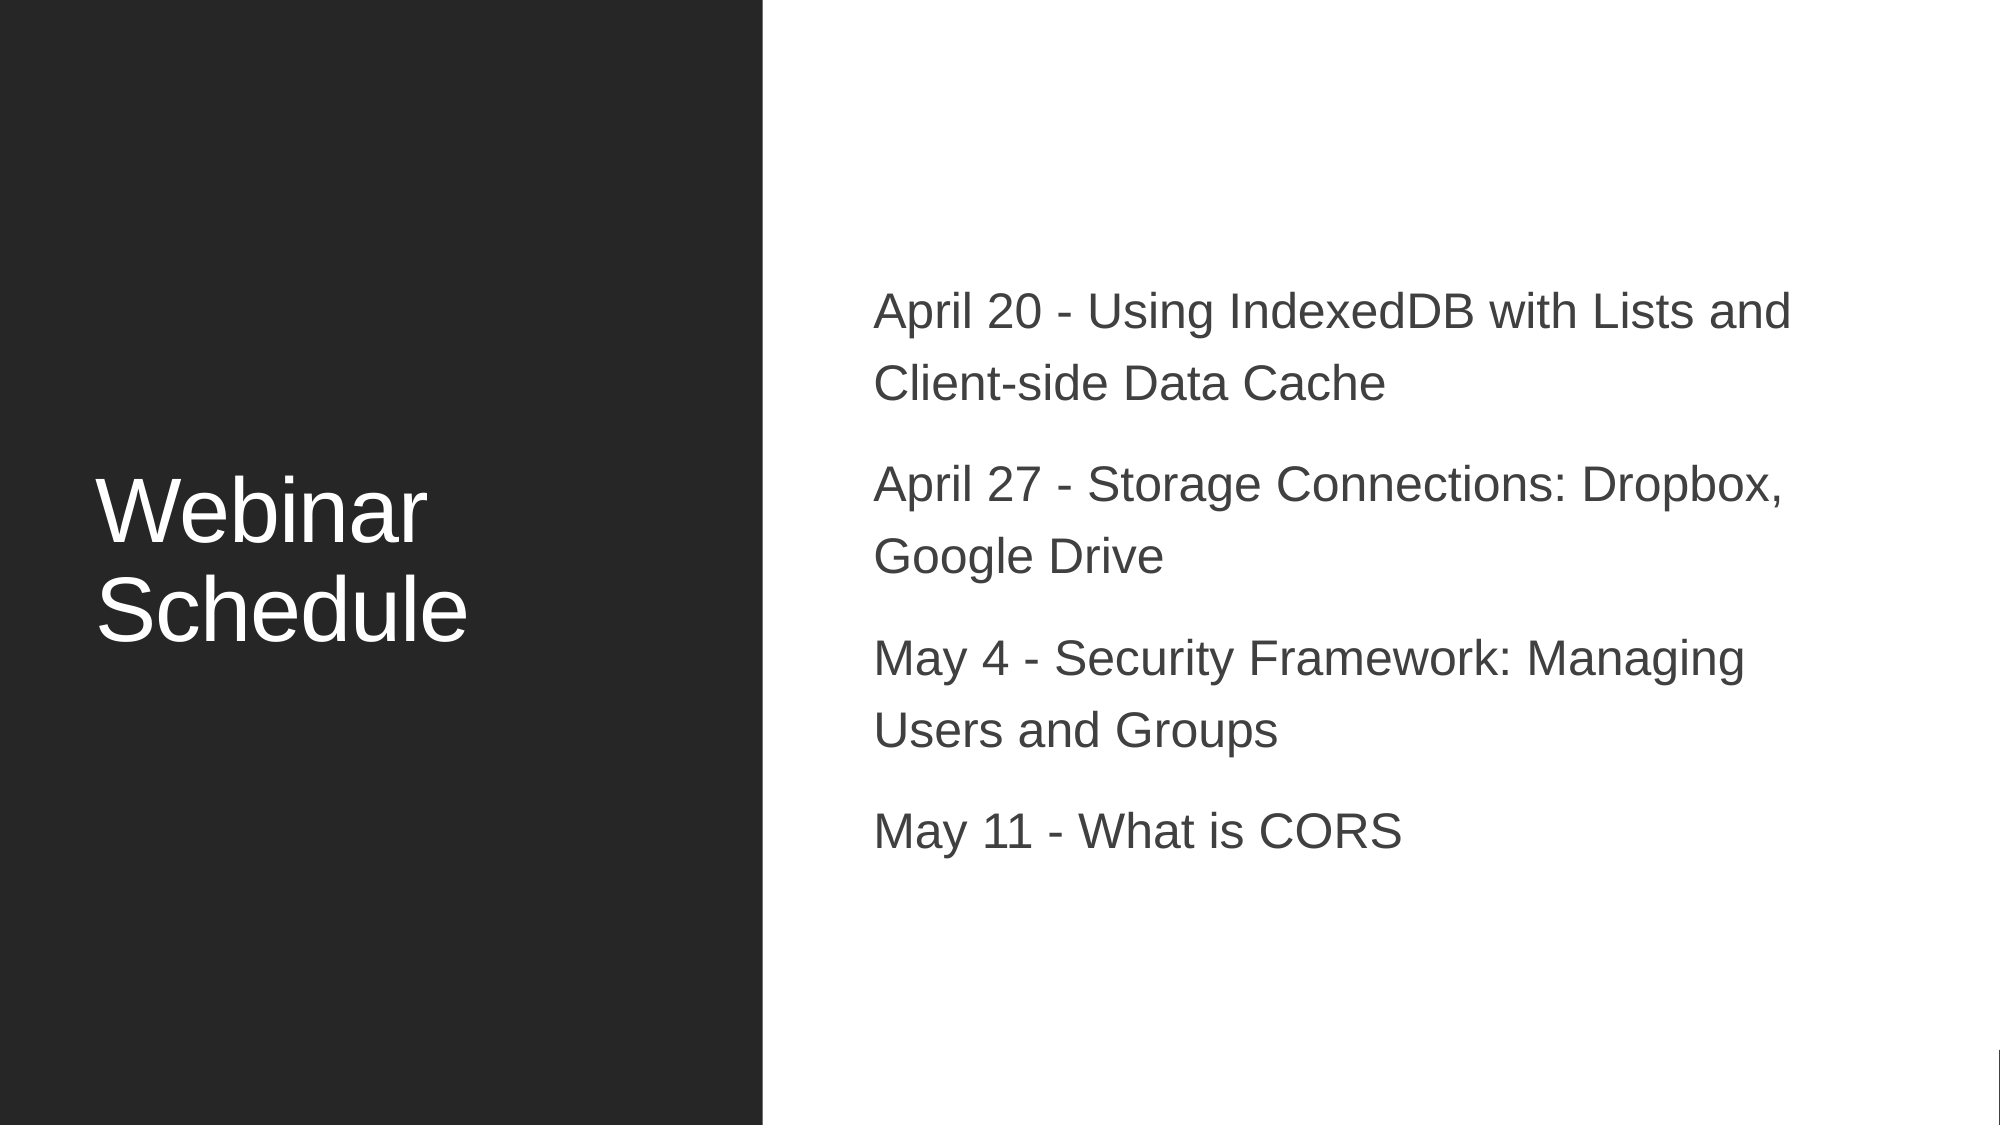

# Webinar Schedule
April 20 - Using IndexedDB with Lists and Client-side Data Cache
April 27 - Storage Connections: Dropbox, Google Drive
May 4 - Security Framework: Managing Users and Groups
May 11 - What is CORS